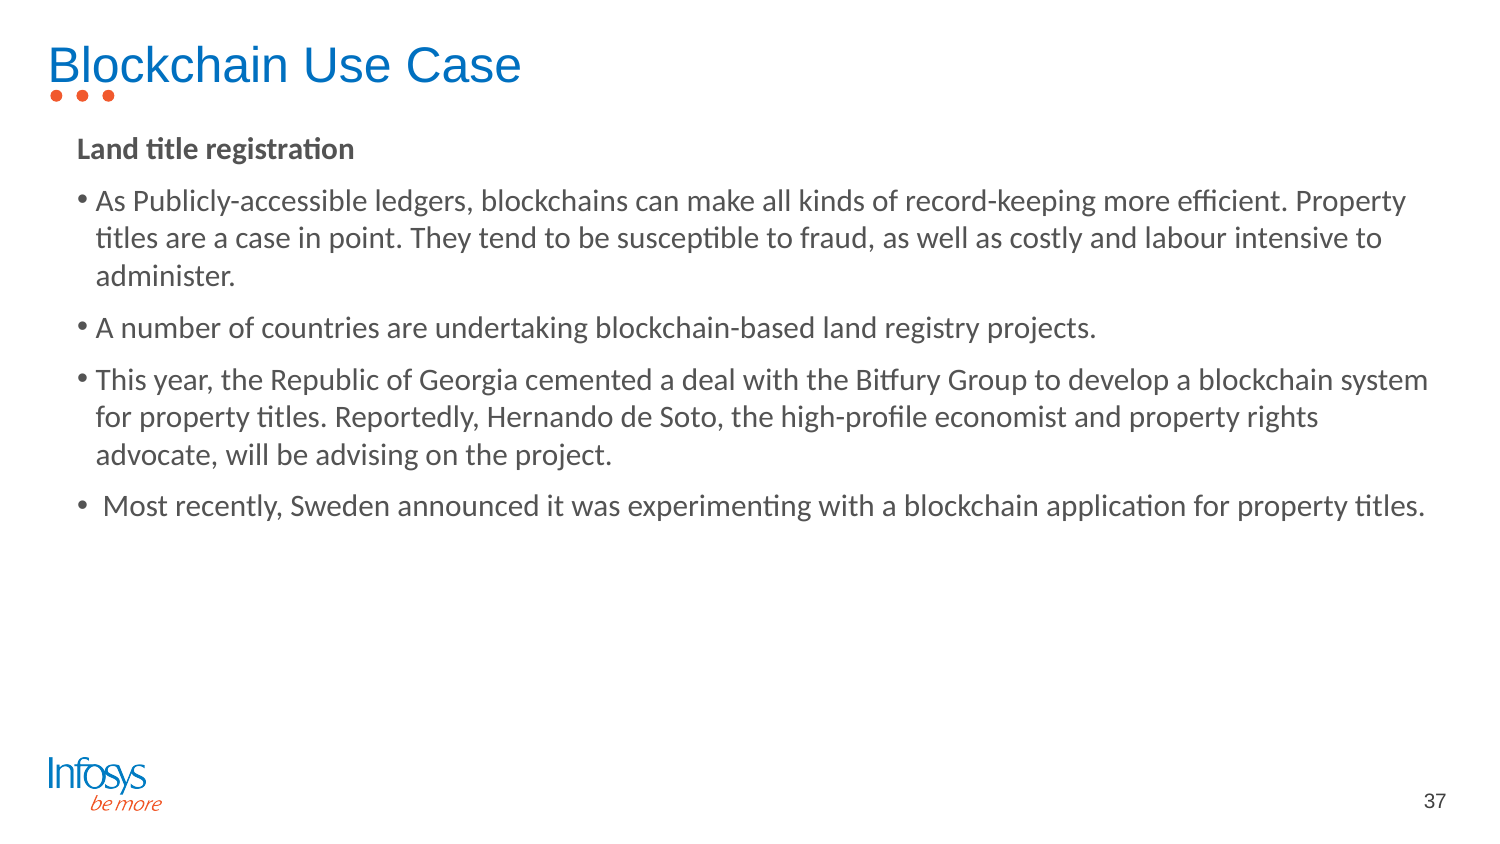

# Blockchain Use Case
Land title registration
As Publicly-accessible ledgers, blockchains can make all kinds of record-keeping more efficient. Property titles are a case in point. They tend to be susceptible to fraud, as well as costly and labour intensive to administer.
A number of countries are undertaking blockchain-based land registry projects.
This year, the Republic of Georgia cemented a deal with the Bitfury Group to develop a blockchain system for property titles. Reportedly, Hernando de Soto, the high-profile economist and property rights advocate, will be advising on the project.
 Most recently, Sweden announced it was experimenting with a blockchain application for property titles.

37